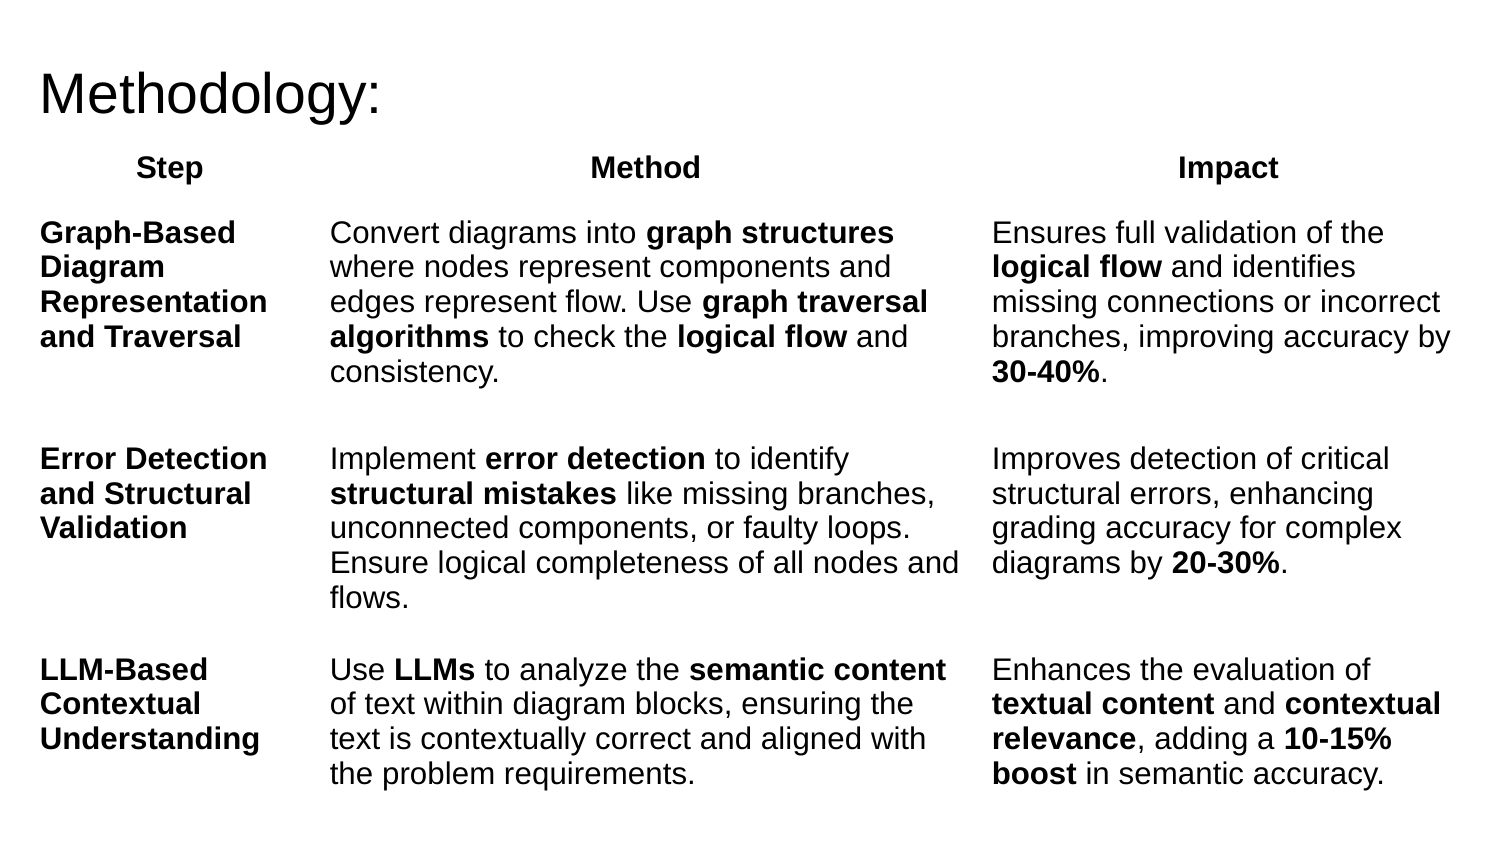

Methodology:
| Step | Method | Impact |
| --- | --- | --- |
| Graph-Based Diagram Representation and Traversal | Convert diagrams into graph structures where nodes represent components and edges represent flow. Use graph traversal algorithms to check the logical flow and consistency. | Ensures full validation of the logical flow and identifies missing connections or incorrect branches, improving accuracy by 30-40%. |
| Error Detection and Structural Validation | Implement error detection to identify structural mistakes like missing branches, unconnected components, or faulty loops. Ensure logical completeness of all nodes and flows. | Improves detection of critical structural errors, enhancing grading accuracy for complex diagrams by 20-30%. |
| LLM-Based Contextual Understanding | Use LLMs to analyze the semantic content of text within diagram blocks, ensuring the text is contextually correct and aligned with the problem requirements. | Enhances the evaluation of textual content and contextual relevance, adding a 10-15% boost in semantic accuracy. |